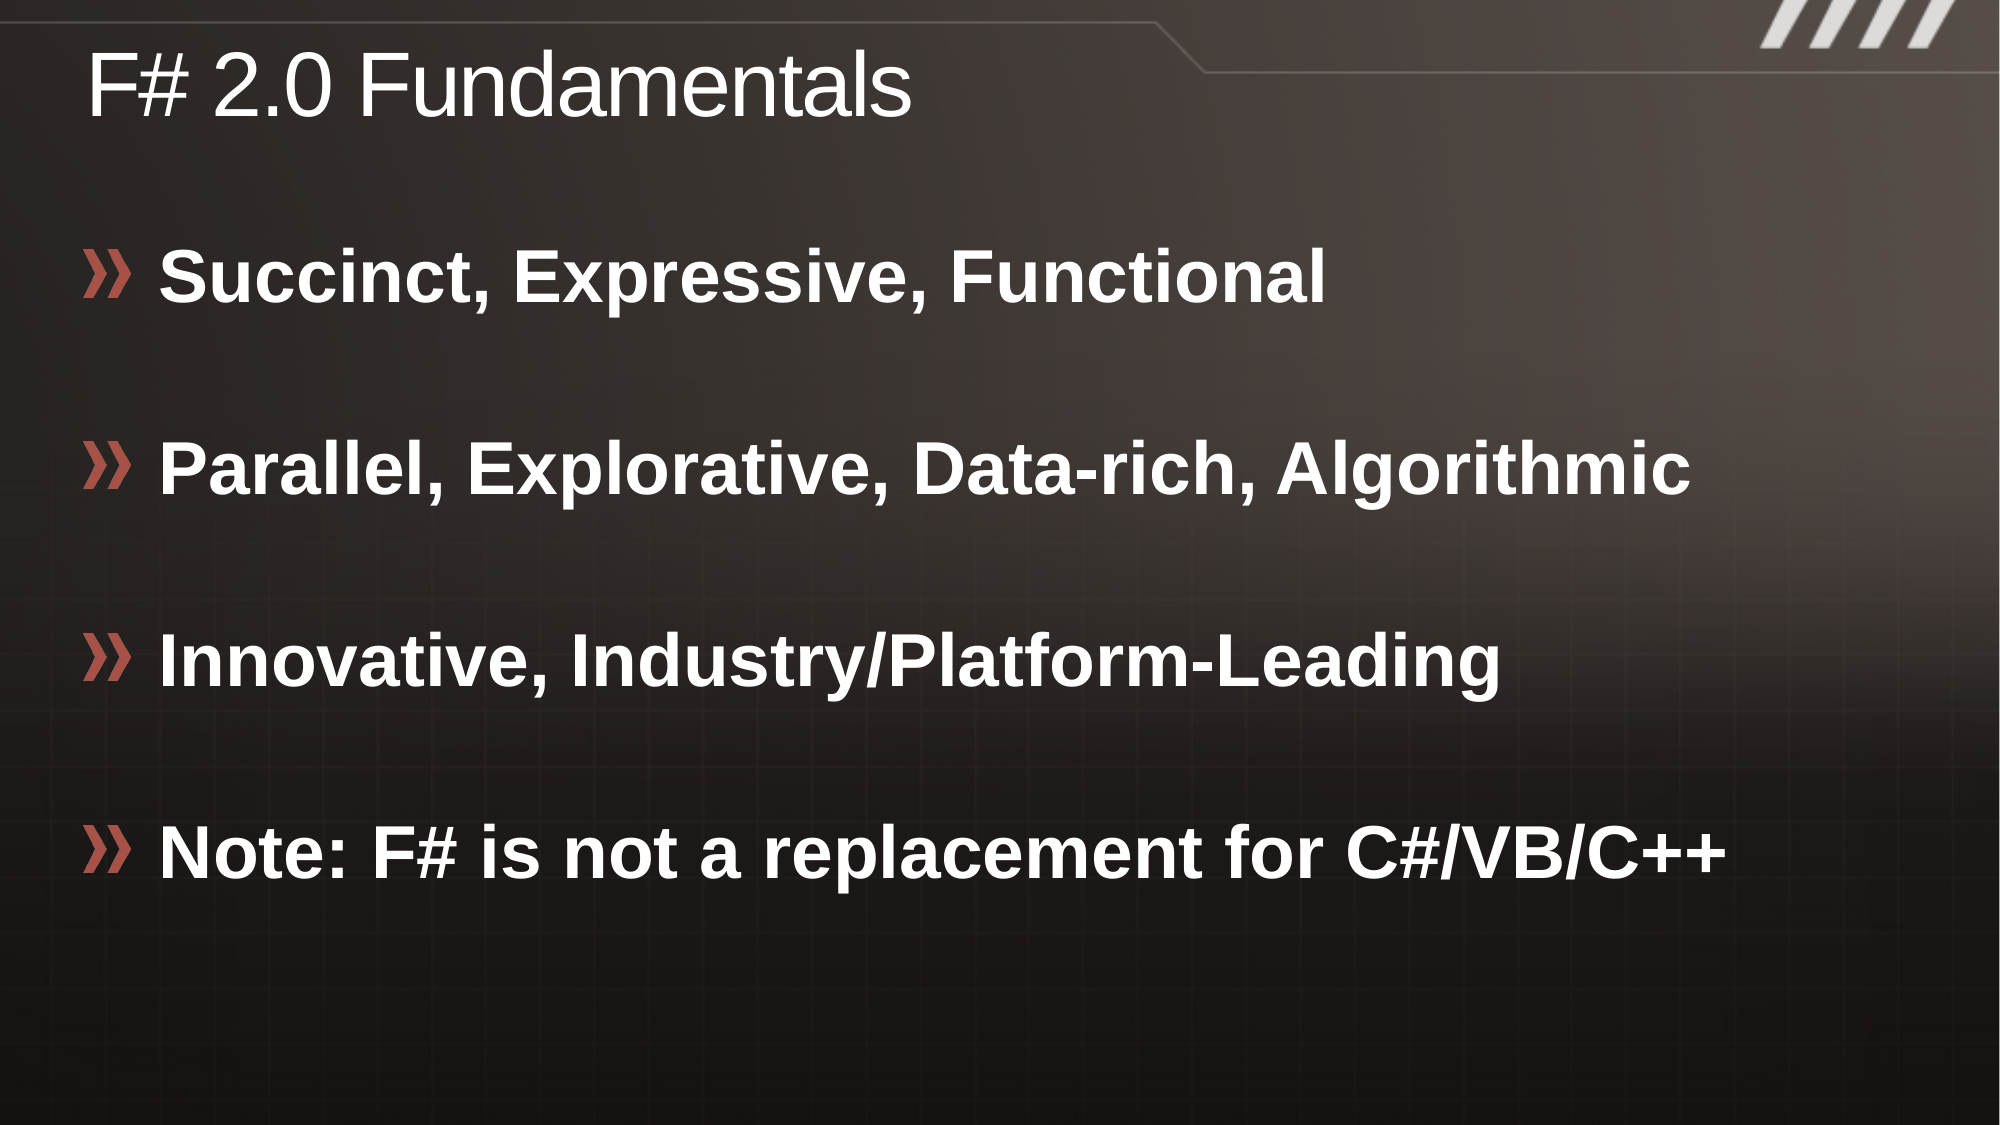

# F# 2.0 Fundamentals
Succinct, Expressive, Functional

Parallel, Explorative, Data-rich, Algorithmic

Innovative, Industry/Platform-Leading

Note: F# is not a replacement for C#/VB/C++